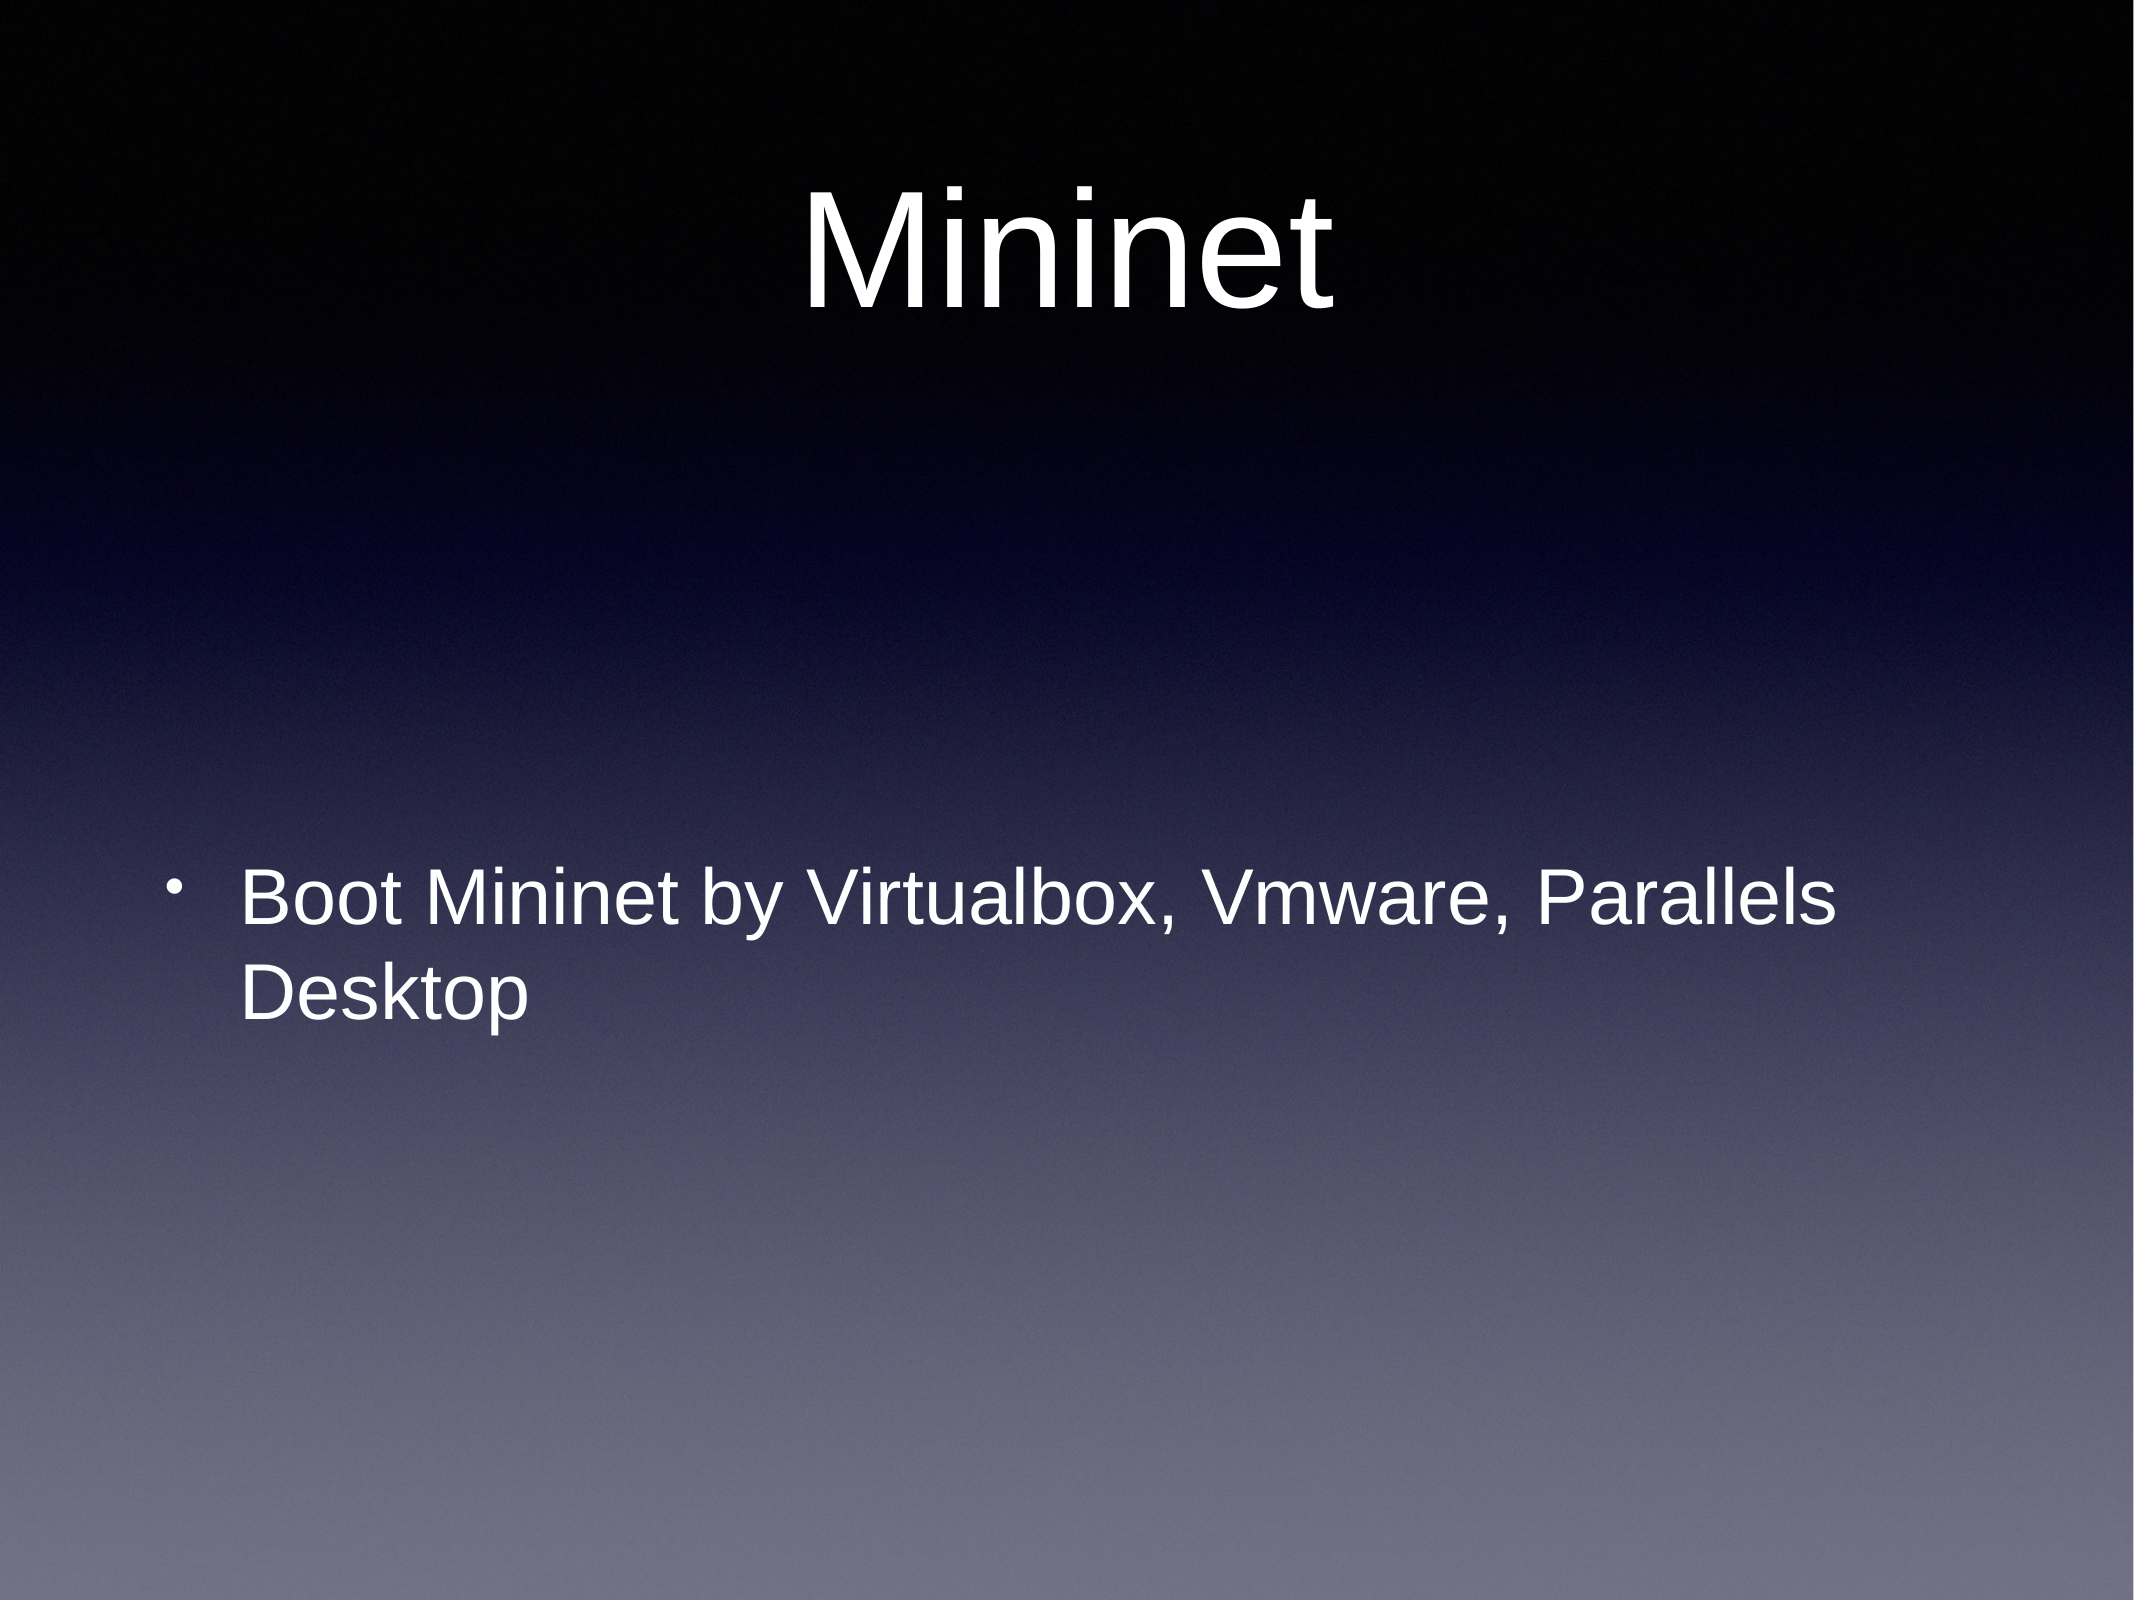

# Mininet
Boot Mininet by Virtualbox, Vmware, Parallels Desktop